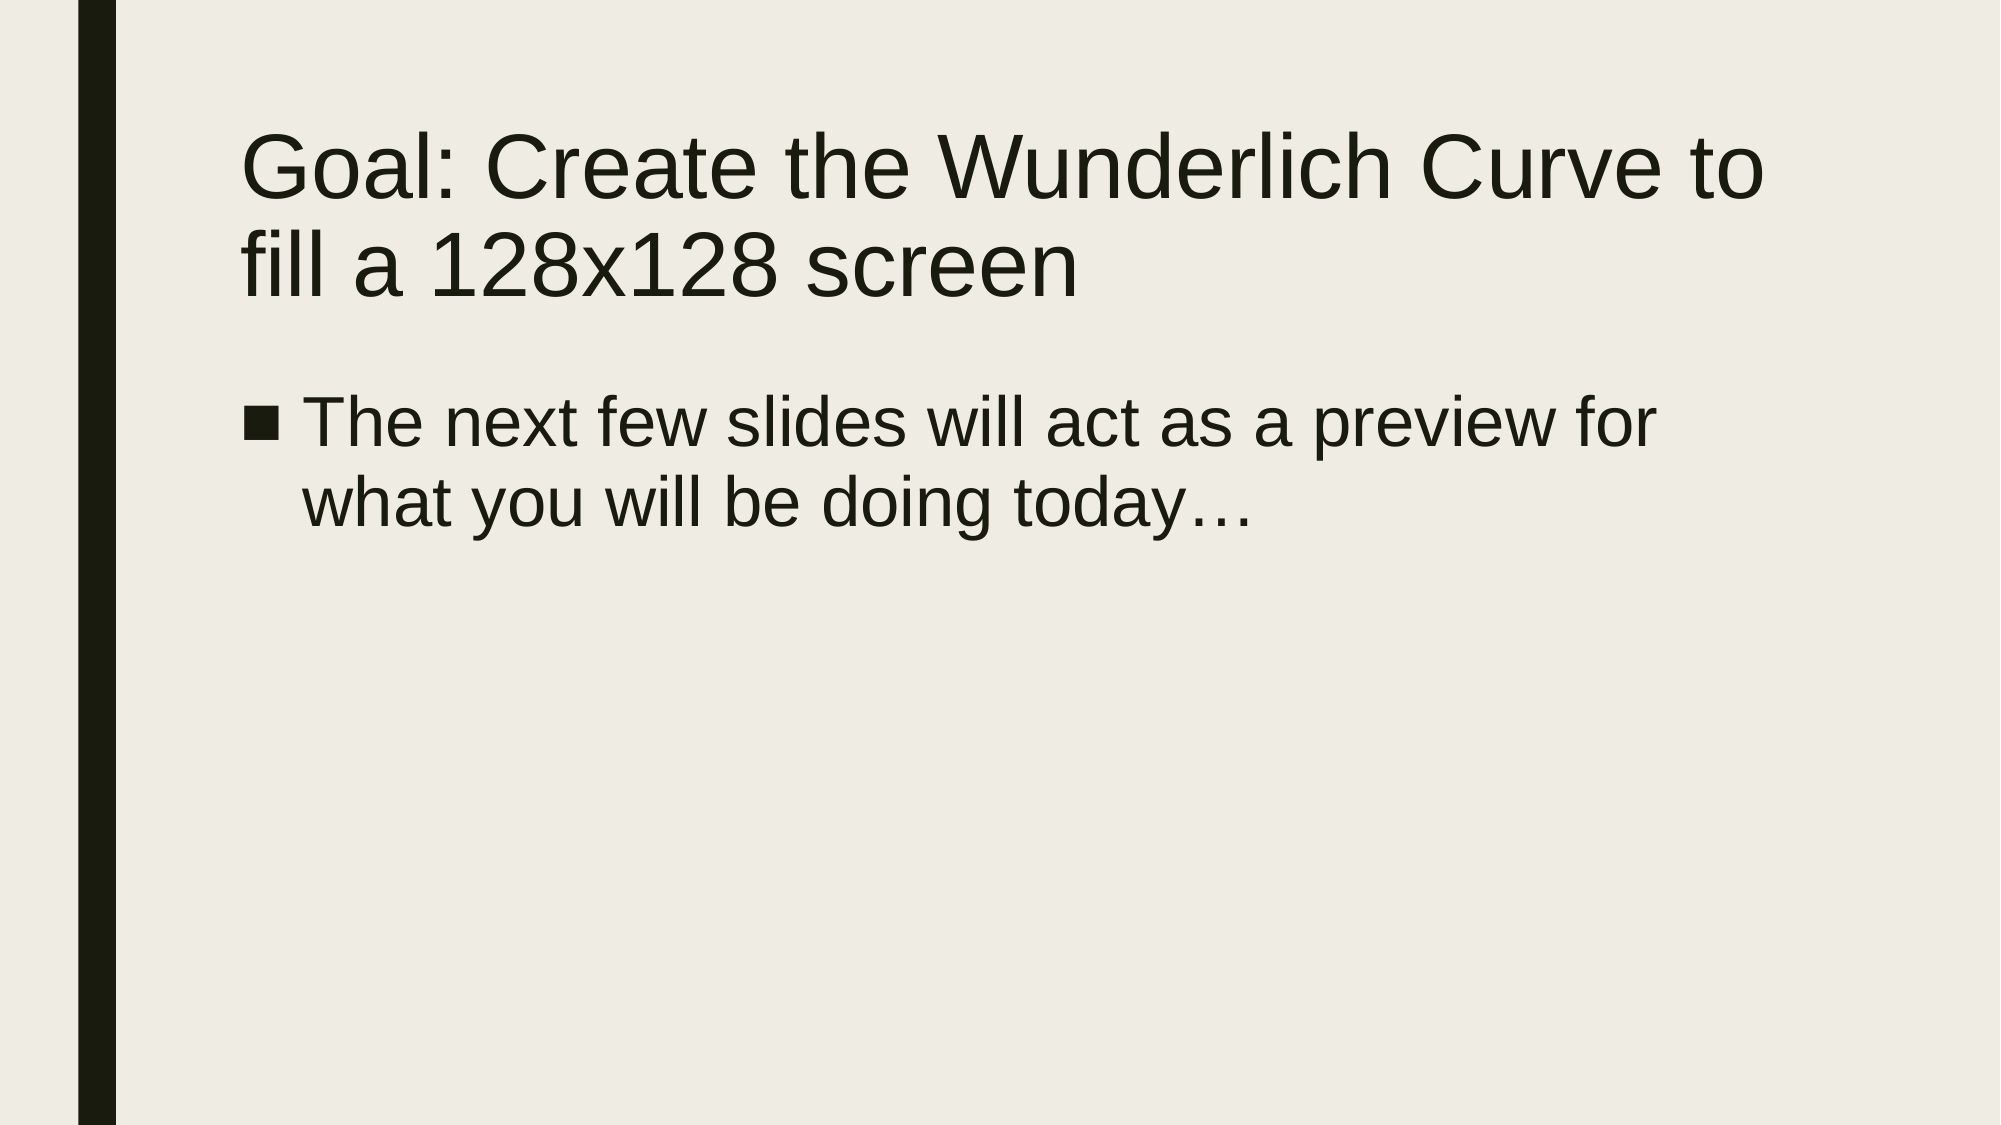

# Goal: Create the Wunderlich Curve to fill a 128x128 screen
The next few slides will act as a preview for what you will be doing today…